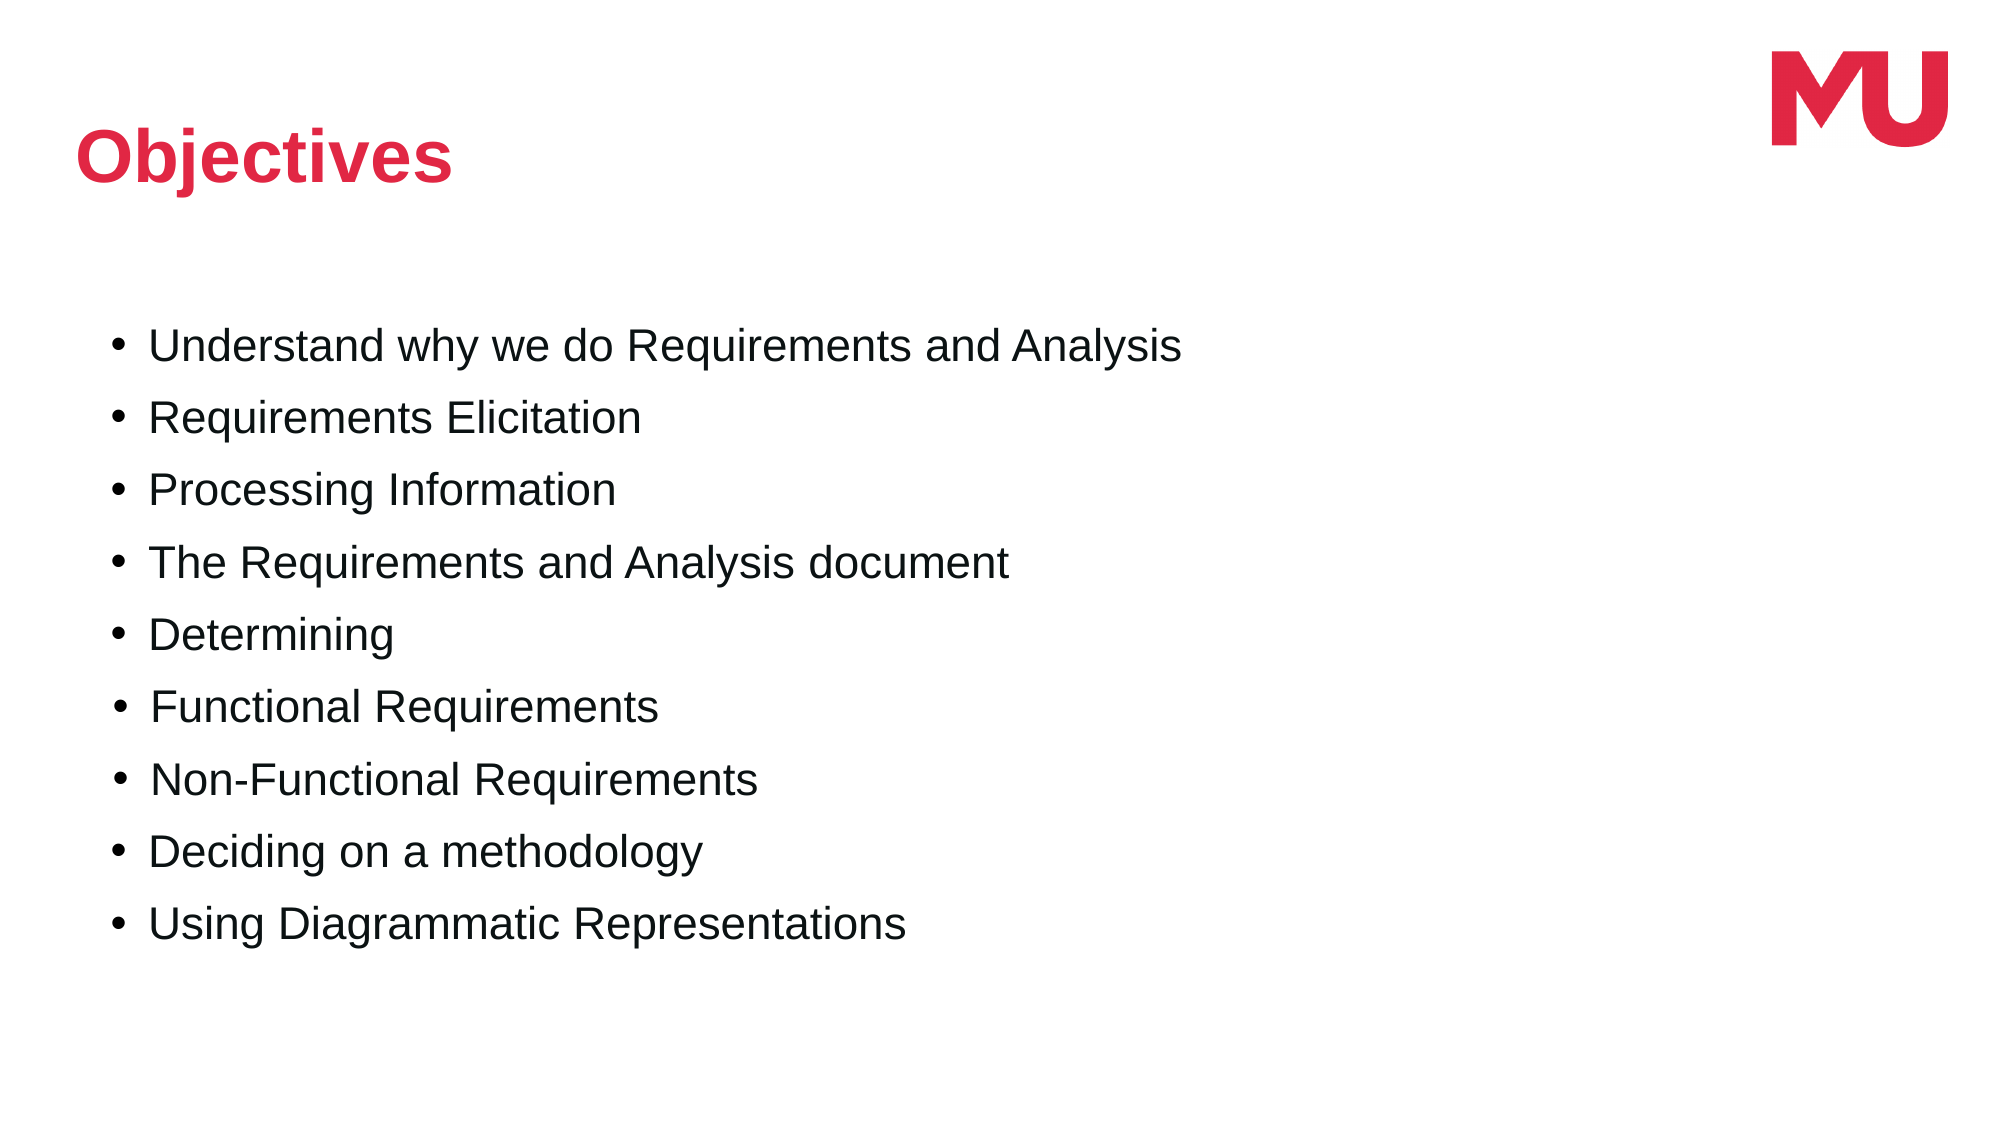

Objectives
Understand why we do Requirements and Analysis
Requirements Elicitation
Processing Information
The Requirements and Analysis document
Determining
Functional Requirements
Non-Functional Requirements
Deciding on a methodology
Using Diagrammatic Representations